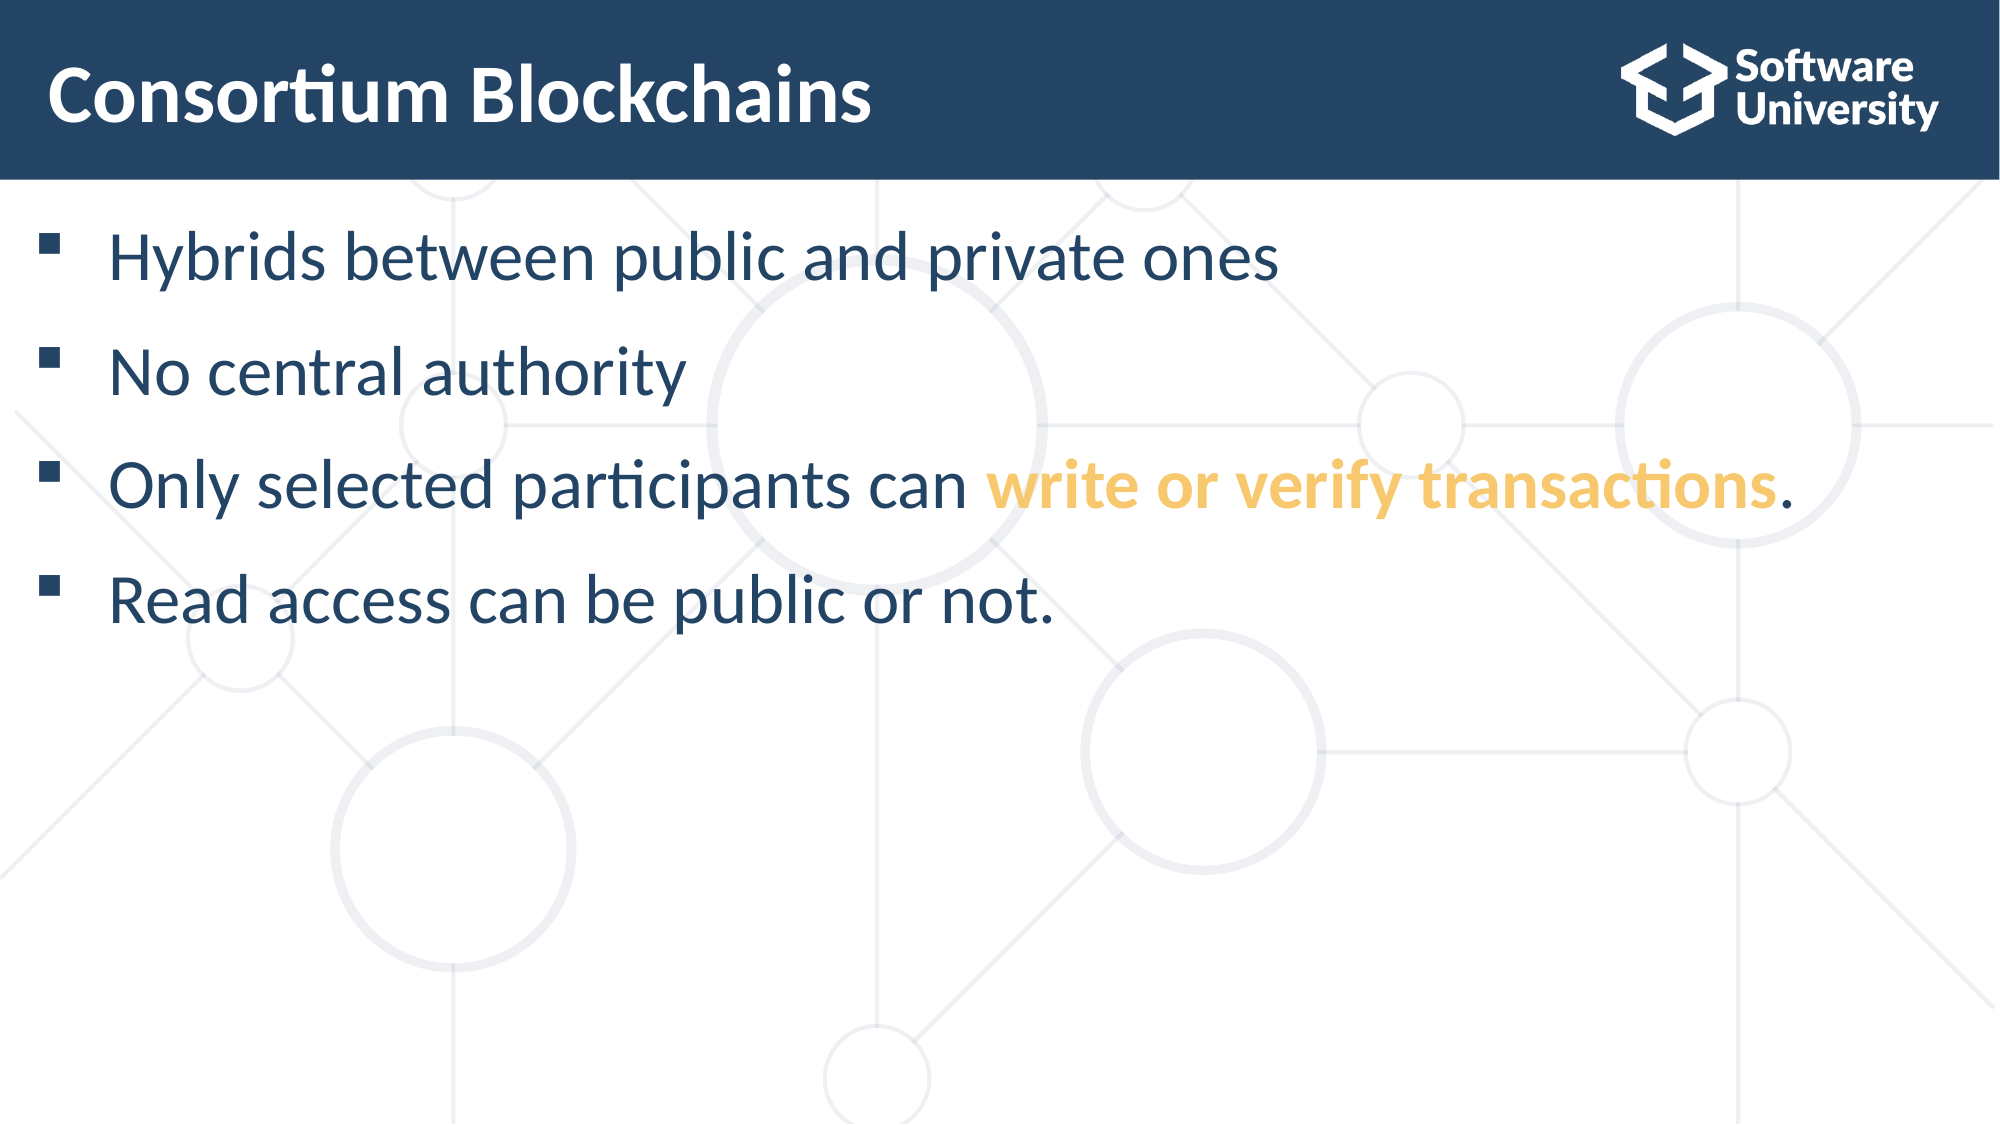

# Consortium Blockchains
Hybrids between public and private ones
No central authority
Only selected participants can write or verify transactions.
Read access can be public or not.